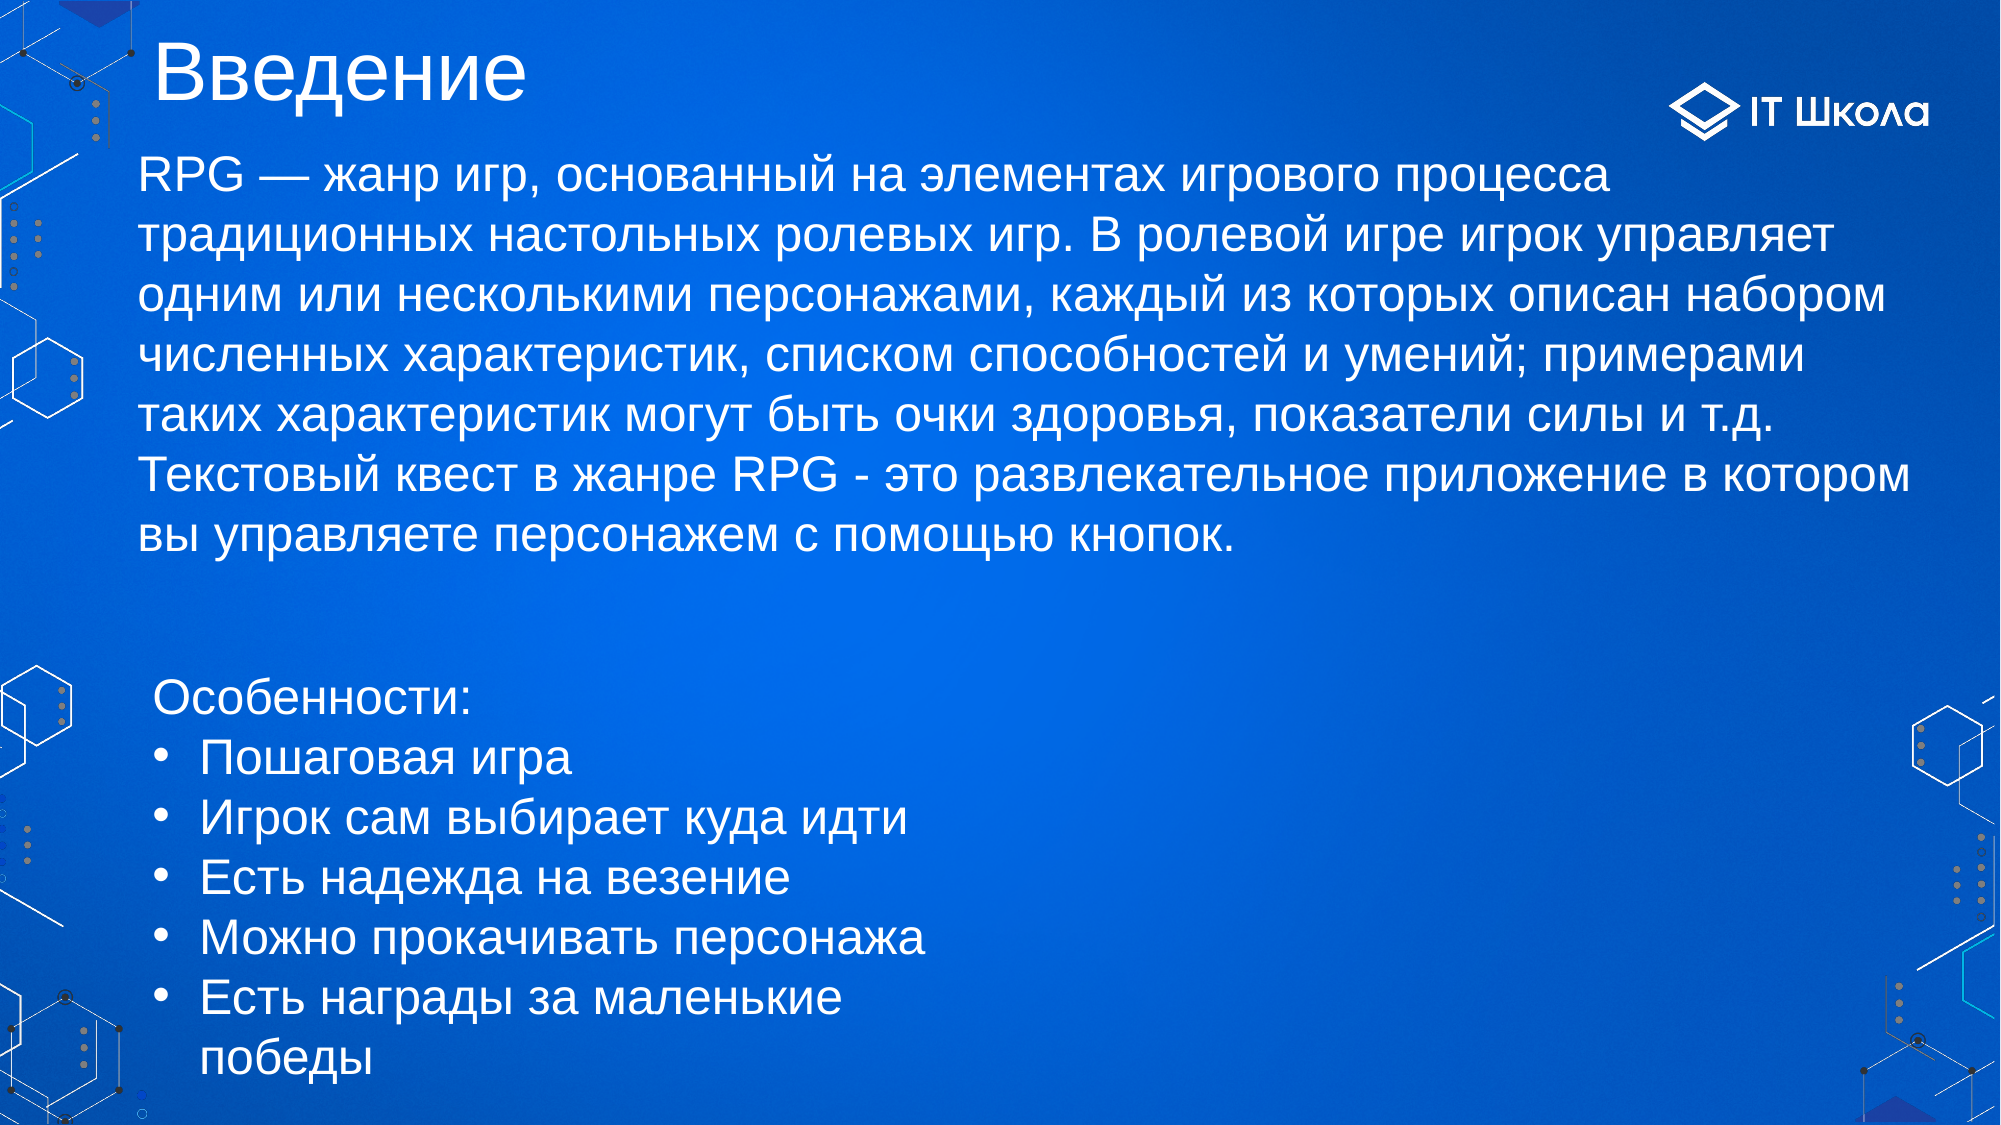

# Введение
RPG — жанр игр, основанный на элементах игрового процесса традиционных настольных ролевых игр. В ролевой игре игрок управляет одним или несколькими персонажами, каждый из которых описан набором численных характеристик, списком способностей и умений; примерами таких характеристик могут быть очки здоровья, показатели силы и т.д. Текстовый квест в жанре RPG - это развлекательное приложение в котором вы управляете персонажем с помощью кнопок.
Особенности:
Пошаговая игра
Игрок сам выбирает куда идти
Есть надежда на везение
Можно прокачивать персонажа
Есть награды за маленькие победы